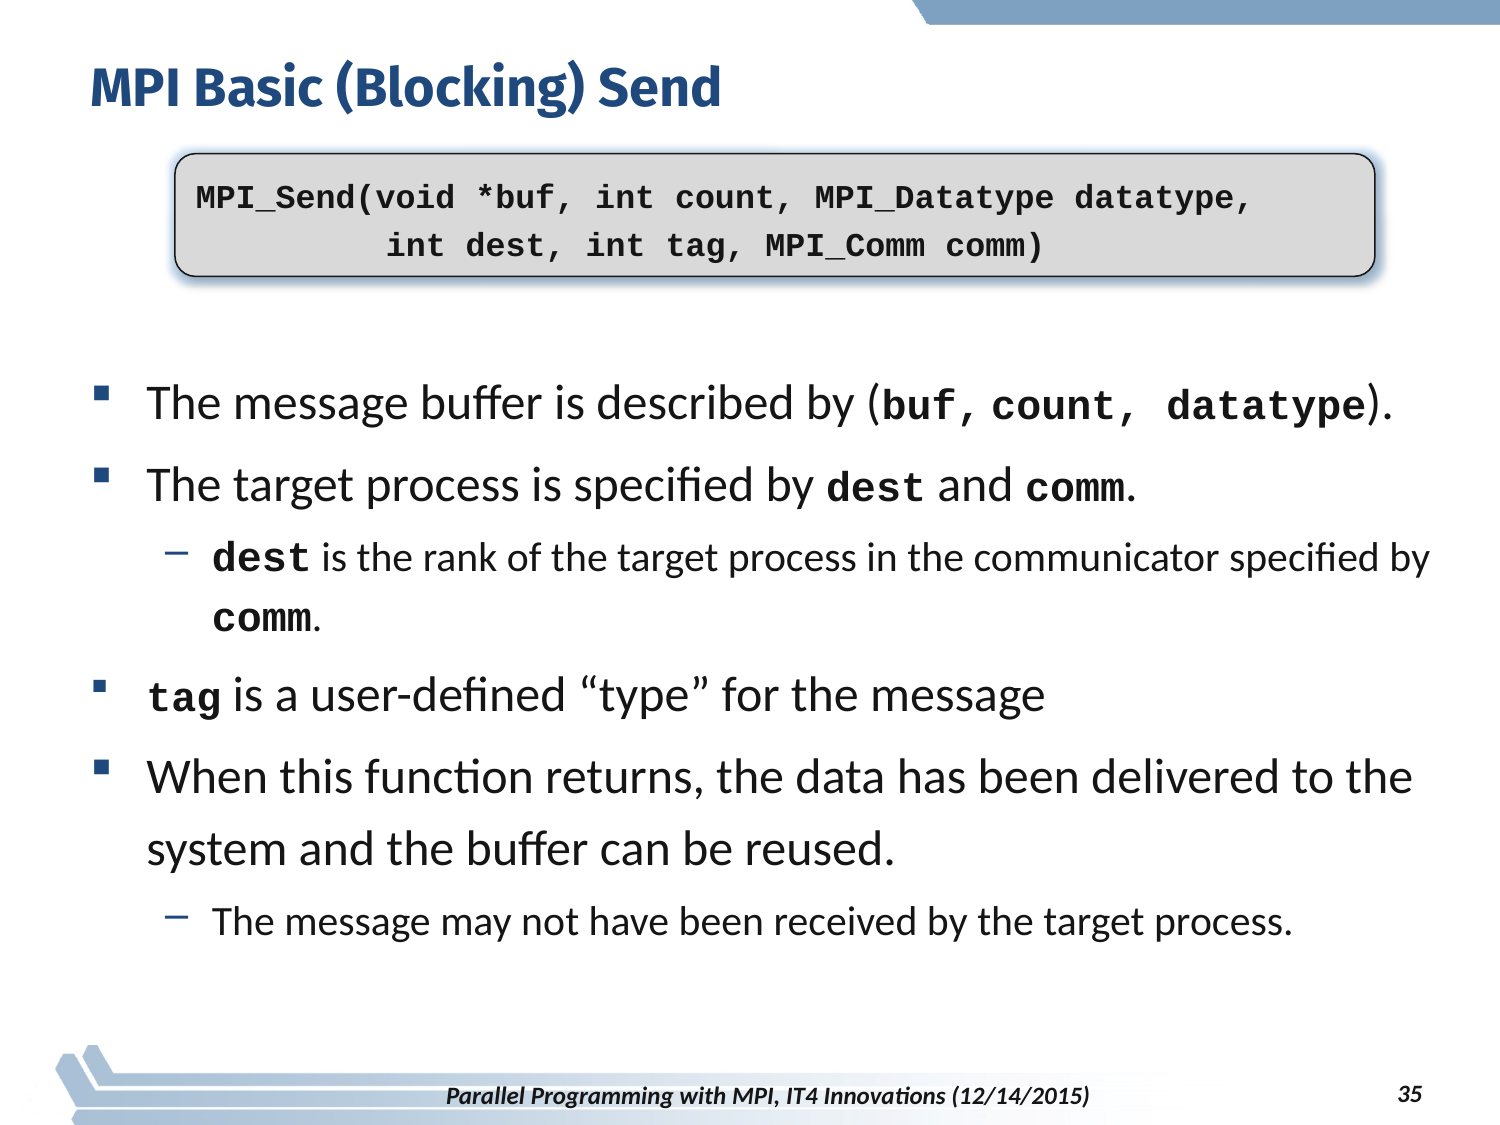

# MPI Basic (Blocking) Send
MPI_Send(void *buf, int count, MPI_Datatype datatype,
	  int dest, int tag, MPI_Comm comm)
The message buffer is described by (buf, count, datatype).
The target process is specified by dest and comm.
dest is the rank of the target process in the communicator specified by comm.
tag is a user-defined “type” for the message
When this function returns, the data has been delivered to the system and the buffer can be reused.
The message may not have been received by the target process.
35
Parallel Programming with MPI, IT4 Innovations (12/14/2015)